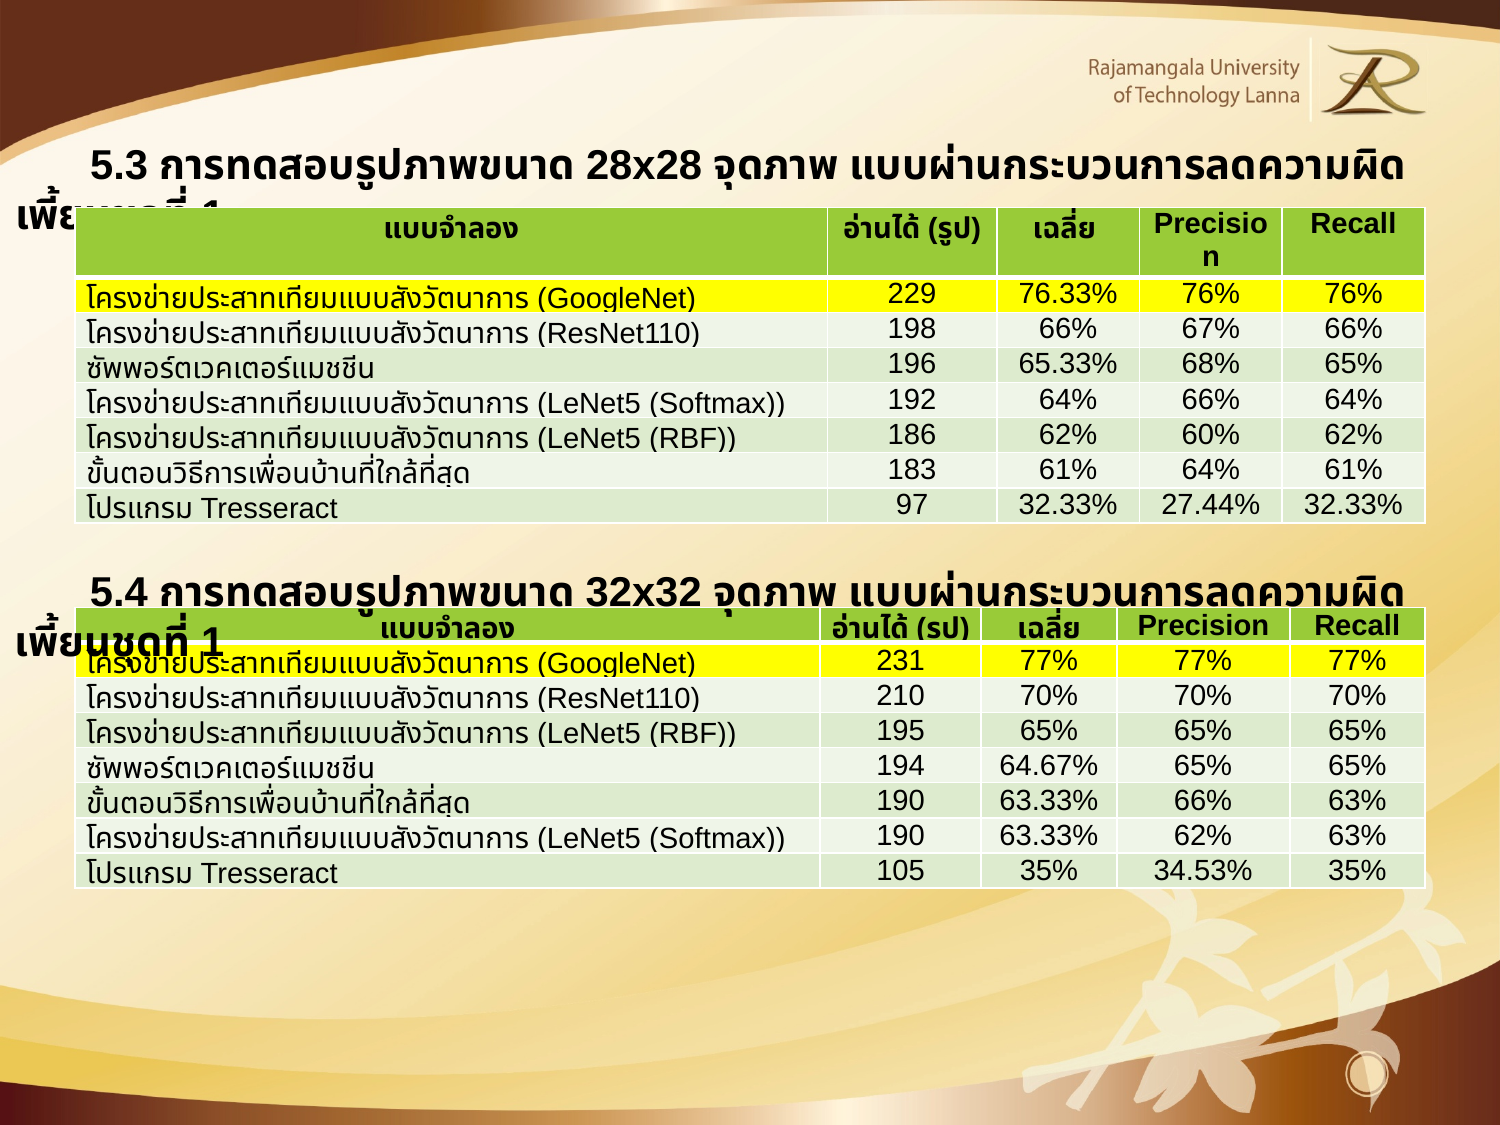

5.3 การทดสอบรูปภาพขนาด 28x28 จุดภาพ แบบผ่านกระบวนการลดความผิดเพี้ยนชุดที่ 1
| แบบจำลอง | อ่านได้ (รูป) | เฉลี่ย | Precision | Recall |
| --- | --- | --- | --- | --- |
| โครงข่ายประสาทเทียมแบบสังวัตนาการ (GoogleNet) | 229 | 76.33% | 76% | 76% |
| โครงข่ายประสาทเทียมแบบสังวัตนาการ (ResNet110) | 198 | 66% | 67% | 66% |
| ซัพพอร์ตเวคเตอร์แมชชีน | 196 | 65.33% | 68% | 65% |
| โครงข่ายประสาทเทียมแบบสังวัตนาการ (LeNet5 (Softmax)) | 192 | 64% | 66% | 64% |
| โครงข่ายประสาทเทียมแบบสังวัตนาการ (LeNet5 (RBF)) | 186 | 62% | 60% | 62% |
| ขั้นตอนวิธีการเพื่อนบ้านที่ใกล้ที่สุด | 183 | 61% | 64% | 61% |
| โปรแกรม Tresseract | 97 | 32.33% | 27.44% | 32.33% |
5.4 การทดสอบรูปภาพขนาด 32x32 จุดภาพ แบบผ่านกระบวนการลดความผิดเพี้ยนชุดที่ 1
| แบบจำลอง | อ่านได้ (รูป) | เฉลี่ย | Precision | Recall |
| --- | --- | --- | --- | --- |
| โครงข่ายประสาทเทียมแบบสังวัตนาการ (GoogleNet) | 231 | 77% | 77% | 77% |
| โครงข่ายประสาทเทียมแบบสังวัตนาการ (ResNet110) | 210 | 70% | 70% | 70% |
| โครงข่ายประสาทเทียมแบบสังวัตนาการ (LeNet5 (RBF)) | 195 | 65% | 65% | 65% |
| ซัพพอร์ตเวคเตอร์แมชชีน | 194 | 64.67% | 65% | 65% |
| ขั้นตอนวิธีการเพื่อนบ้านที่ใกล้ที่สุด | 190 | 63.33% | 66% | 63% |
| โครงข่ายประสาทเทียมแบบสังวัตนาการ (LeNet5 (Softmax)) | 190 | 63.33% | 62% | 63% |
| โปรแกรม Tresseract | 105 | 35% | 34.53% | 35% |
37